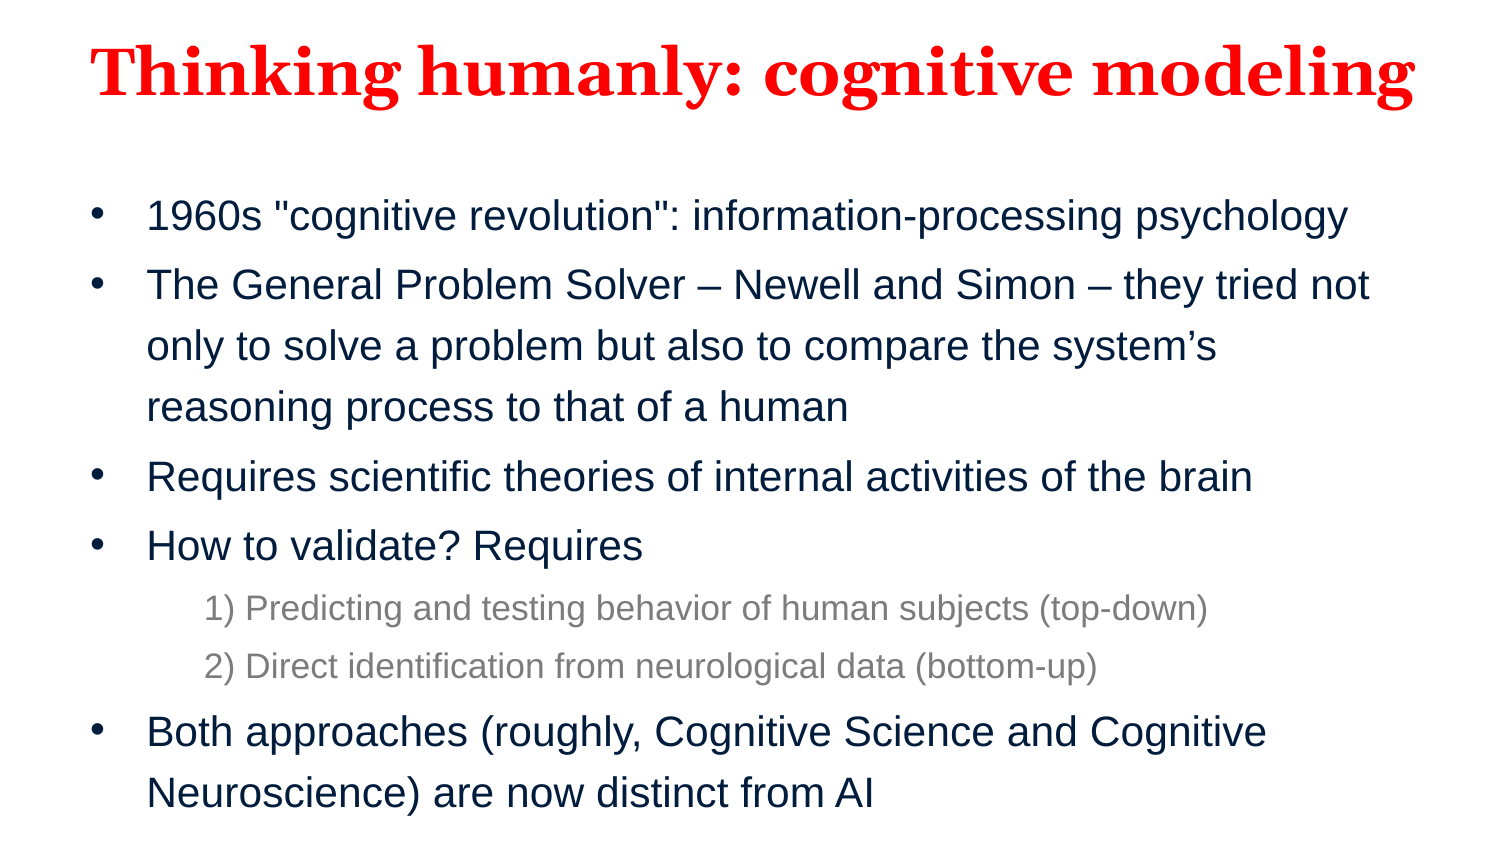

# Thinking humanly: cognitive modeling
1960s "cognitive revolution": information-processing psychology
The General Problem Solver – Newell and Simon – they tried not only to solve a problem but also to compare the system’s reasoning process to that of a human
Requires scientific theories of internal activities of the brain
How to validate? Requires
    1) Predicting and testing behavior of human subjects (top-down)
    2) Direct identification from neurological data (bottom-up)
Both approaches (roughly, Cognitive Science and Cognitive Neuroscience) are now distinct from AI